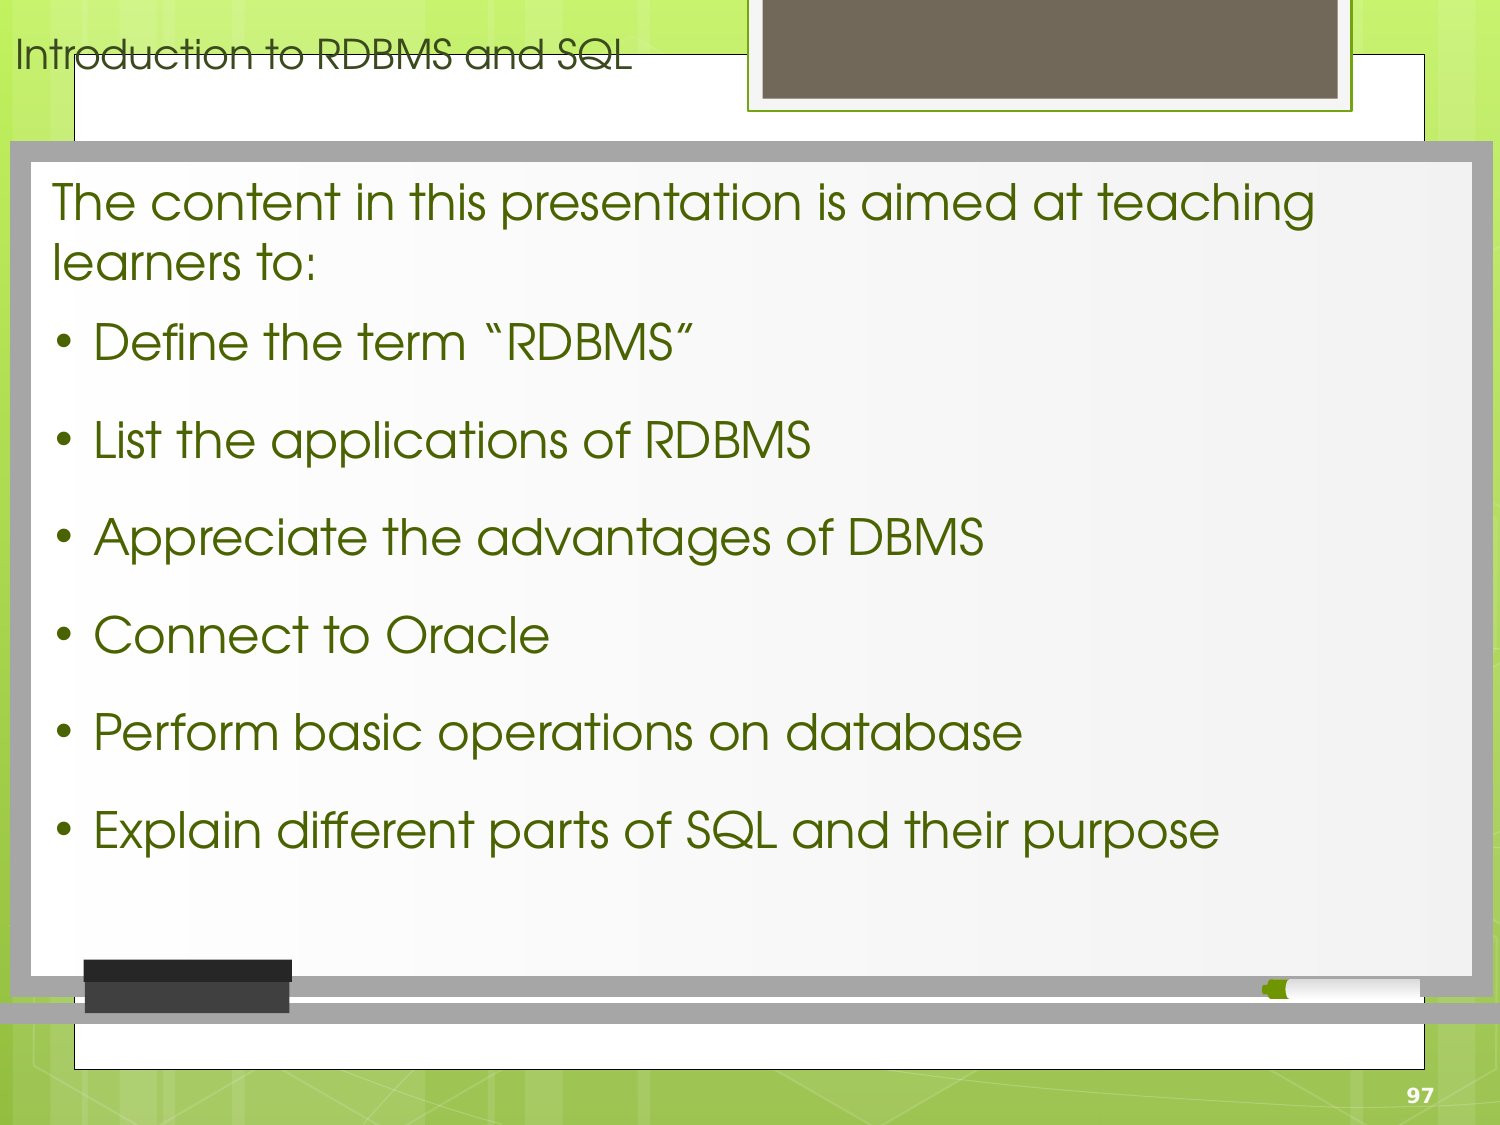

# Introduction to RDBMS and SQL

The content in this presentation is aimed at teaching  learners to:
Define the term “RDBMS”
List the applications of RDBMS
Appreciate the advantages of DBMS
Connect to Oracle
Perform basic operations on database
Explain different parts of SQL and their purpose